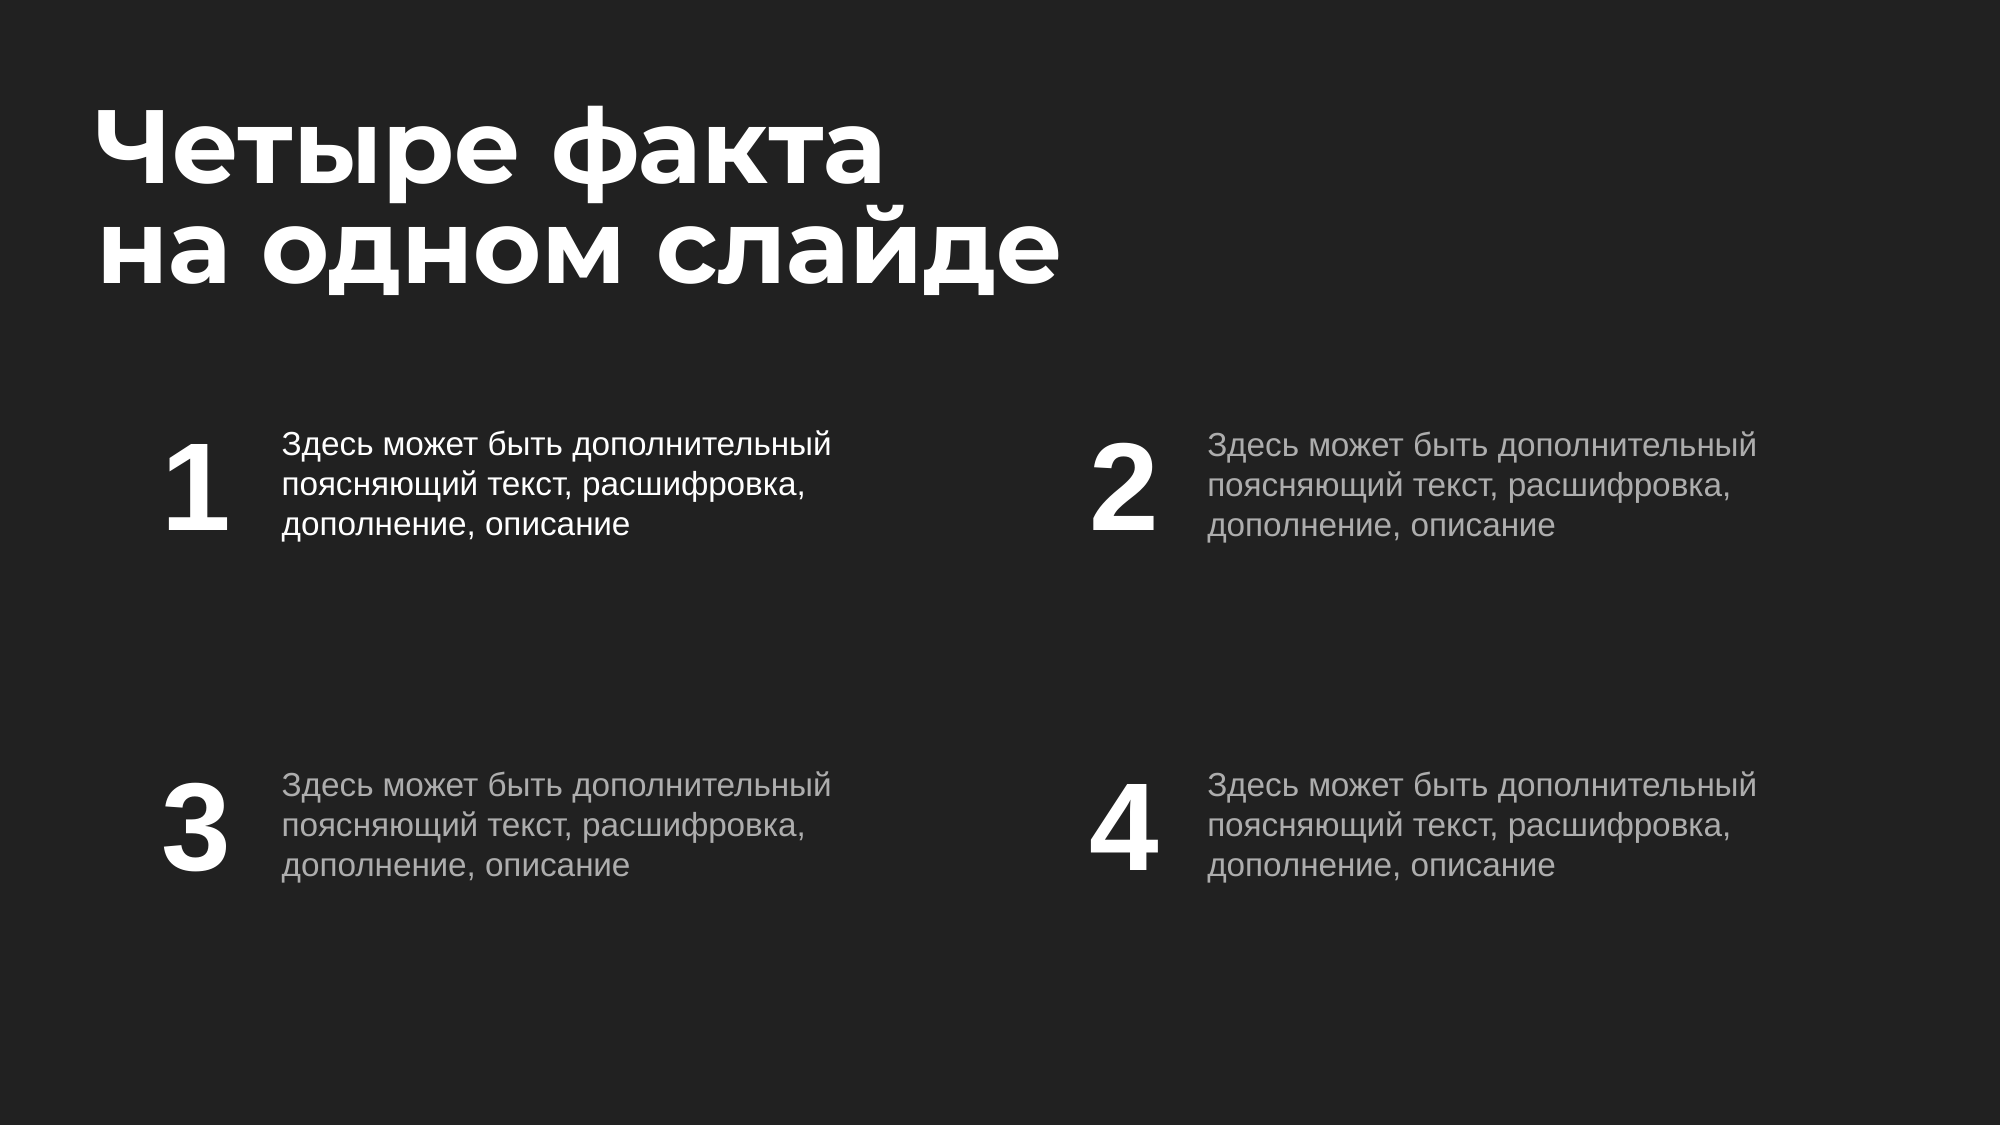

# Четыре факта на одном слайде
1
Здесь может быть дополнительный поясняющий текст, расшифровка, дополнение, описание
2
Здесь может быть дополнительный поясняющий текст, расшифровка, дополнение, описание
3
4
Здесь может быть дополнительный поясняющий текст, расшифровка, дополнение, описание

Здесь может быть дополнительный поясняющий текст, расшифровка, дополнение, описание